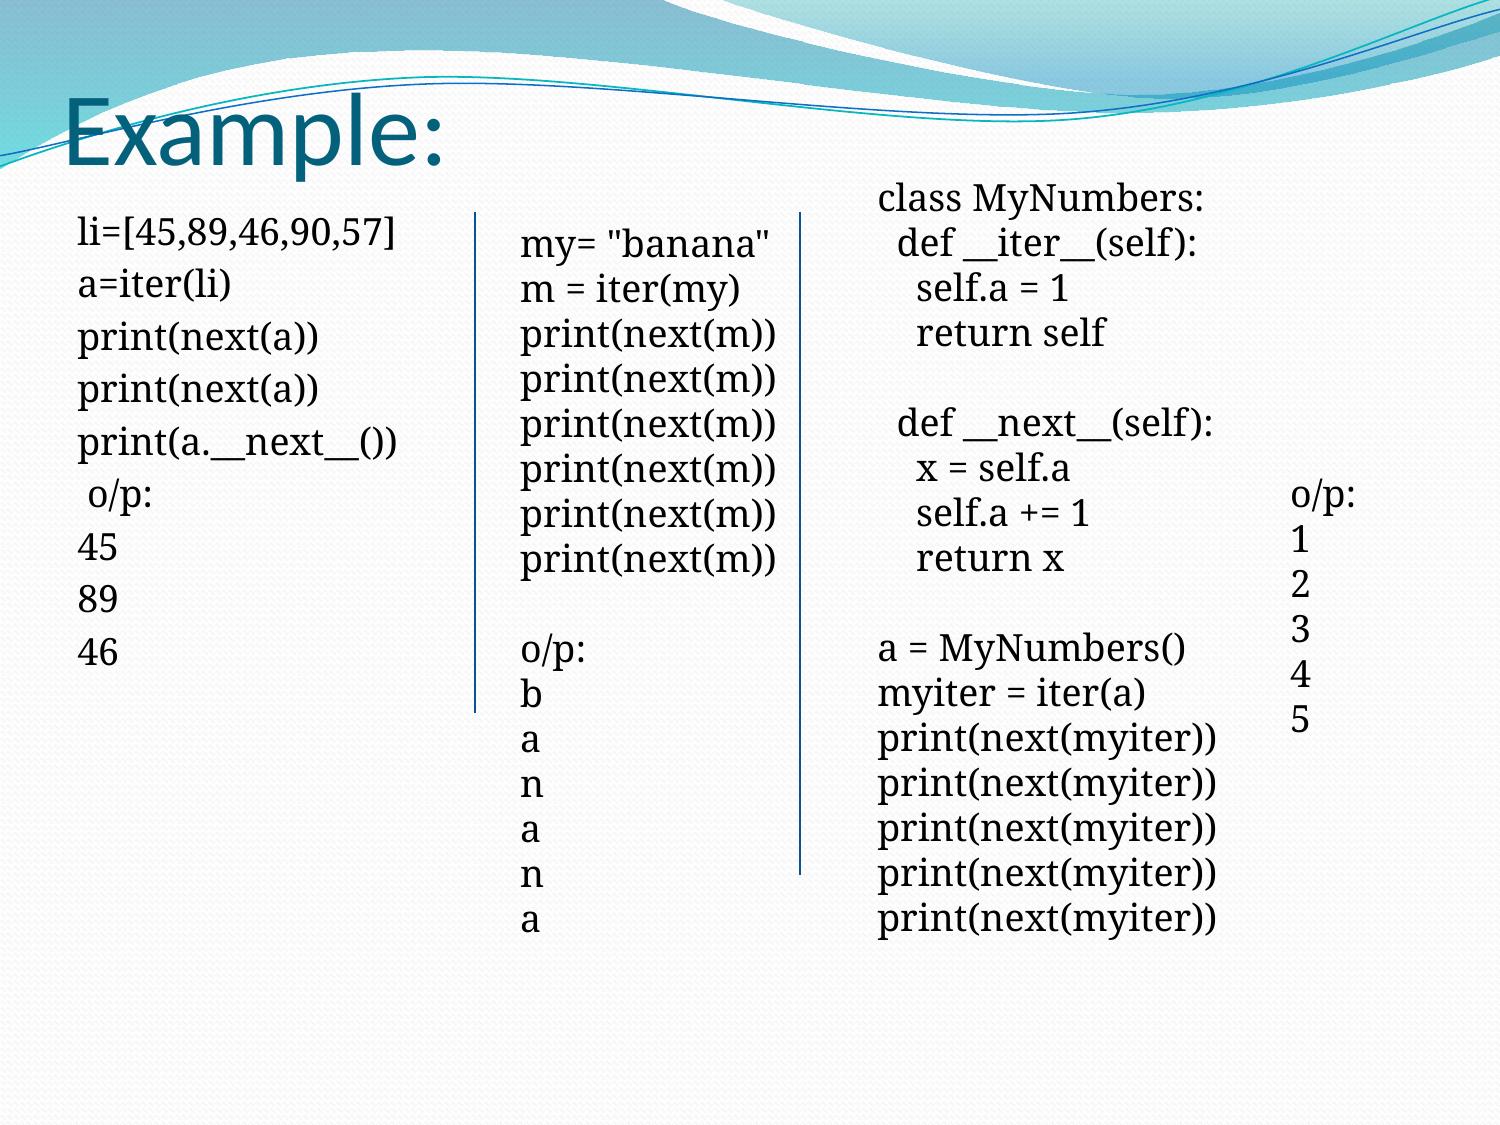

# Example:
class MyNumbers:
  def __iter__(self):
    self.a = 1
    return self

  def __next__(self):
    x = self.a
    self.a += 1
    return x

a = MyNumbers()
myiter = iter(a)
print(next(myiter))
print(next(myiter))
print(next(myiter))
print(next(myiter))
print(next(myiter))

li=[45,89,46,90,57]
a=iter(li)
print(next(a))
print(next(a))
print(a.__next__())
 o/p:
45
89
46

my= "banana"
m = iter(my)
print(next(m))
print(next(m))
print(next(m))
print(next(m))
print(next(m))
print(next(m))

o/p:
b
a
n
a
n
a
o/p:
1
2
3
4
5